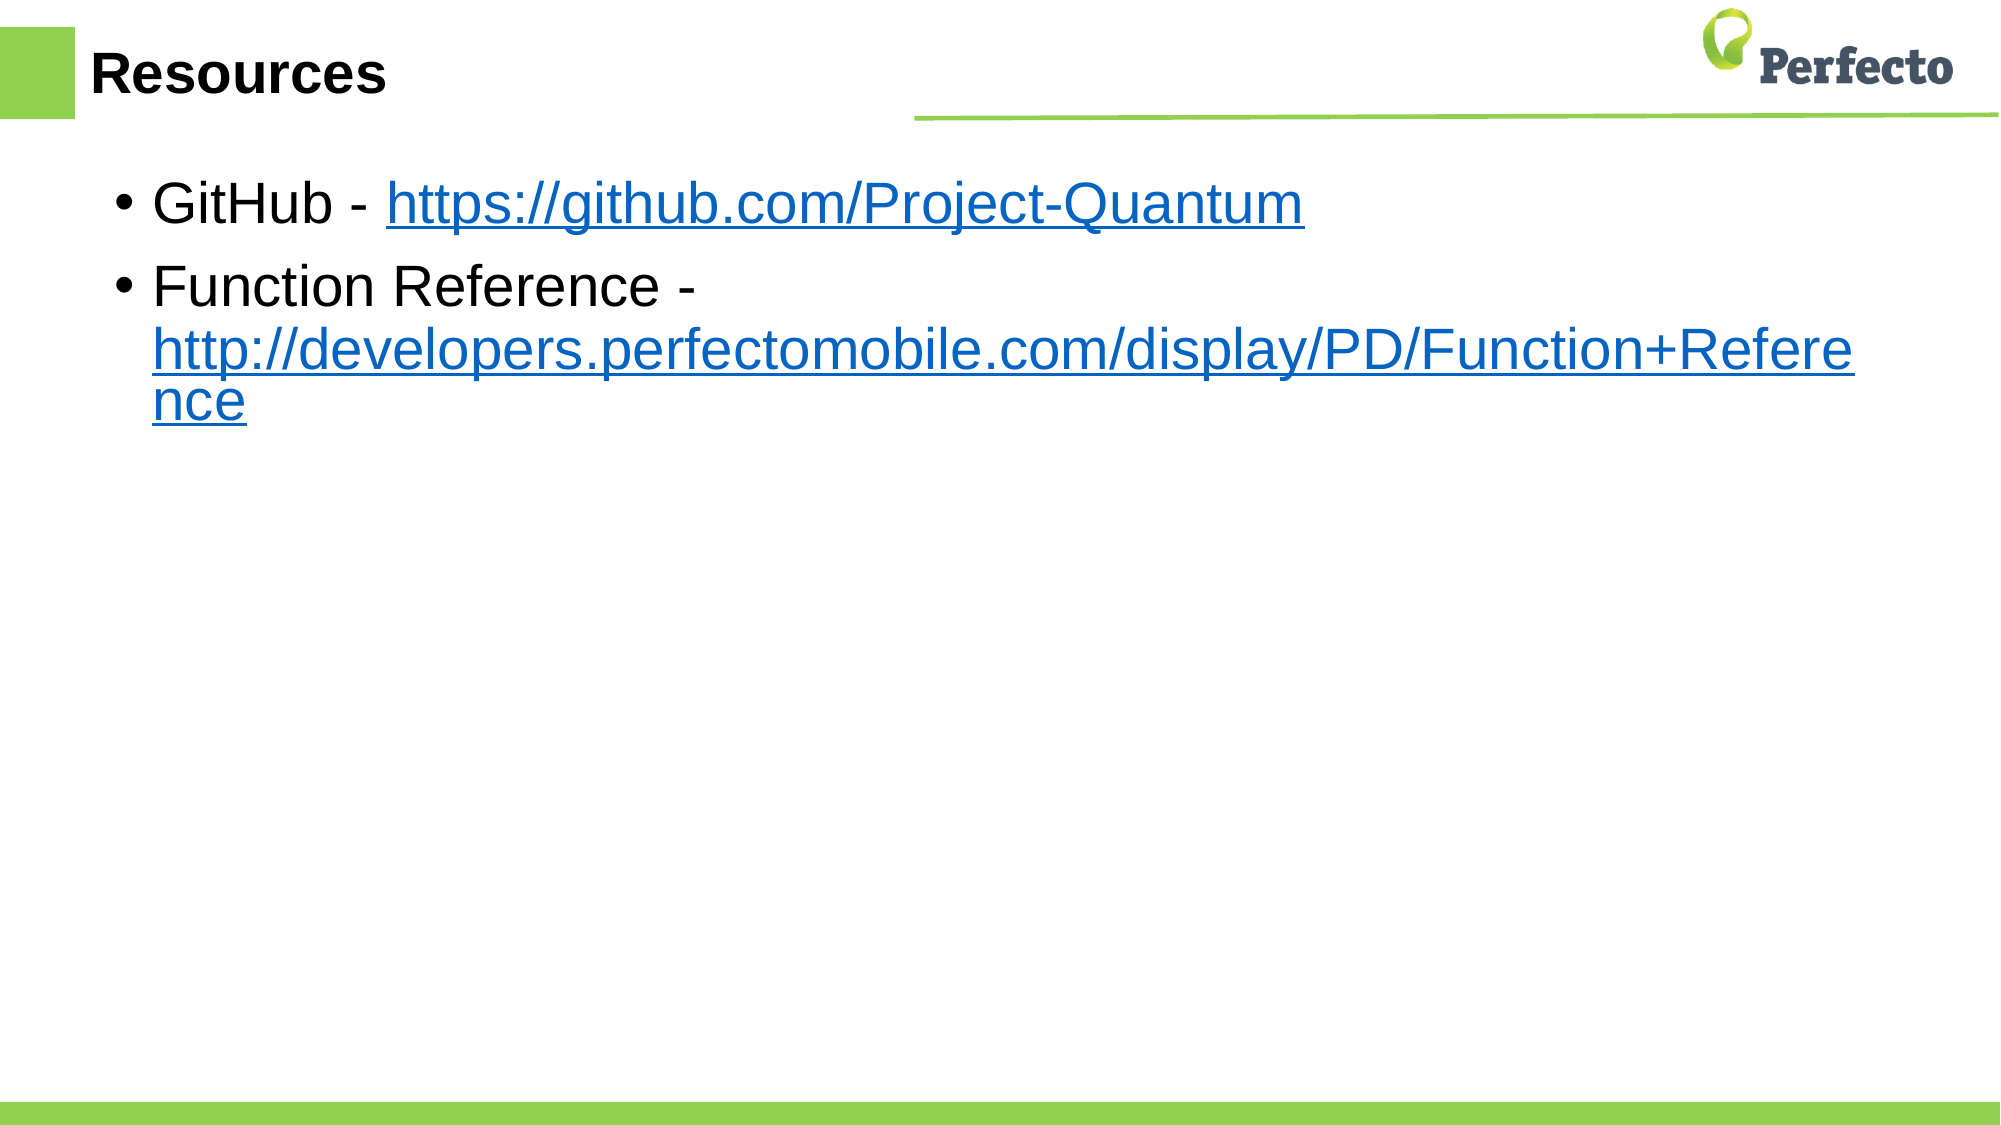

# Resources
GitHub - https://github.com/Project-Quantum
Function Reference - http://developers.perfectomobile.com/display/PD/Function+Reference